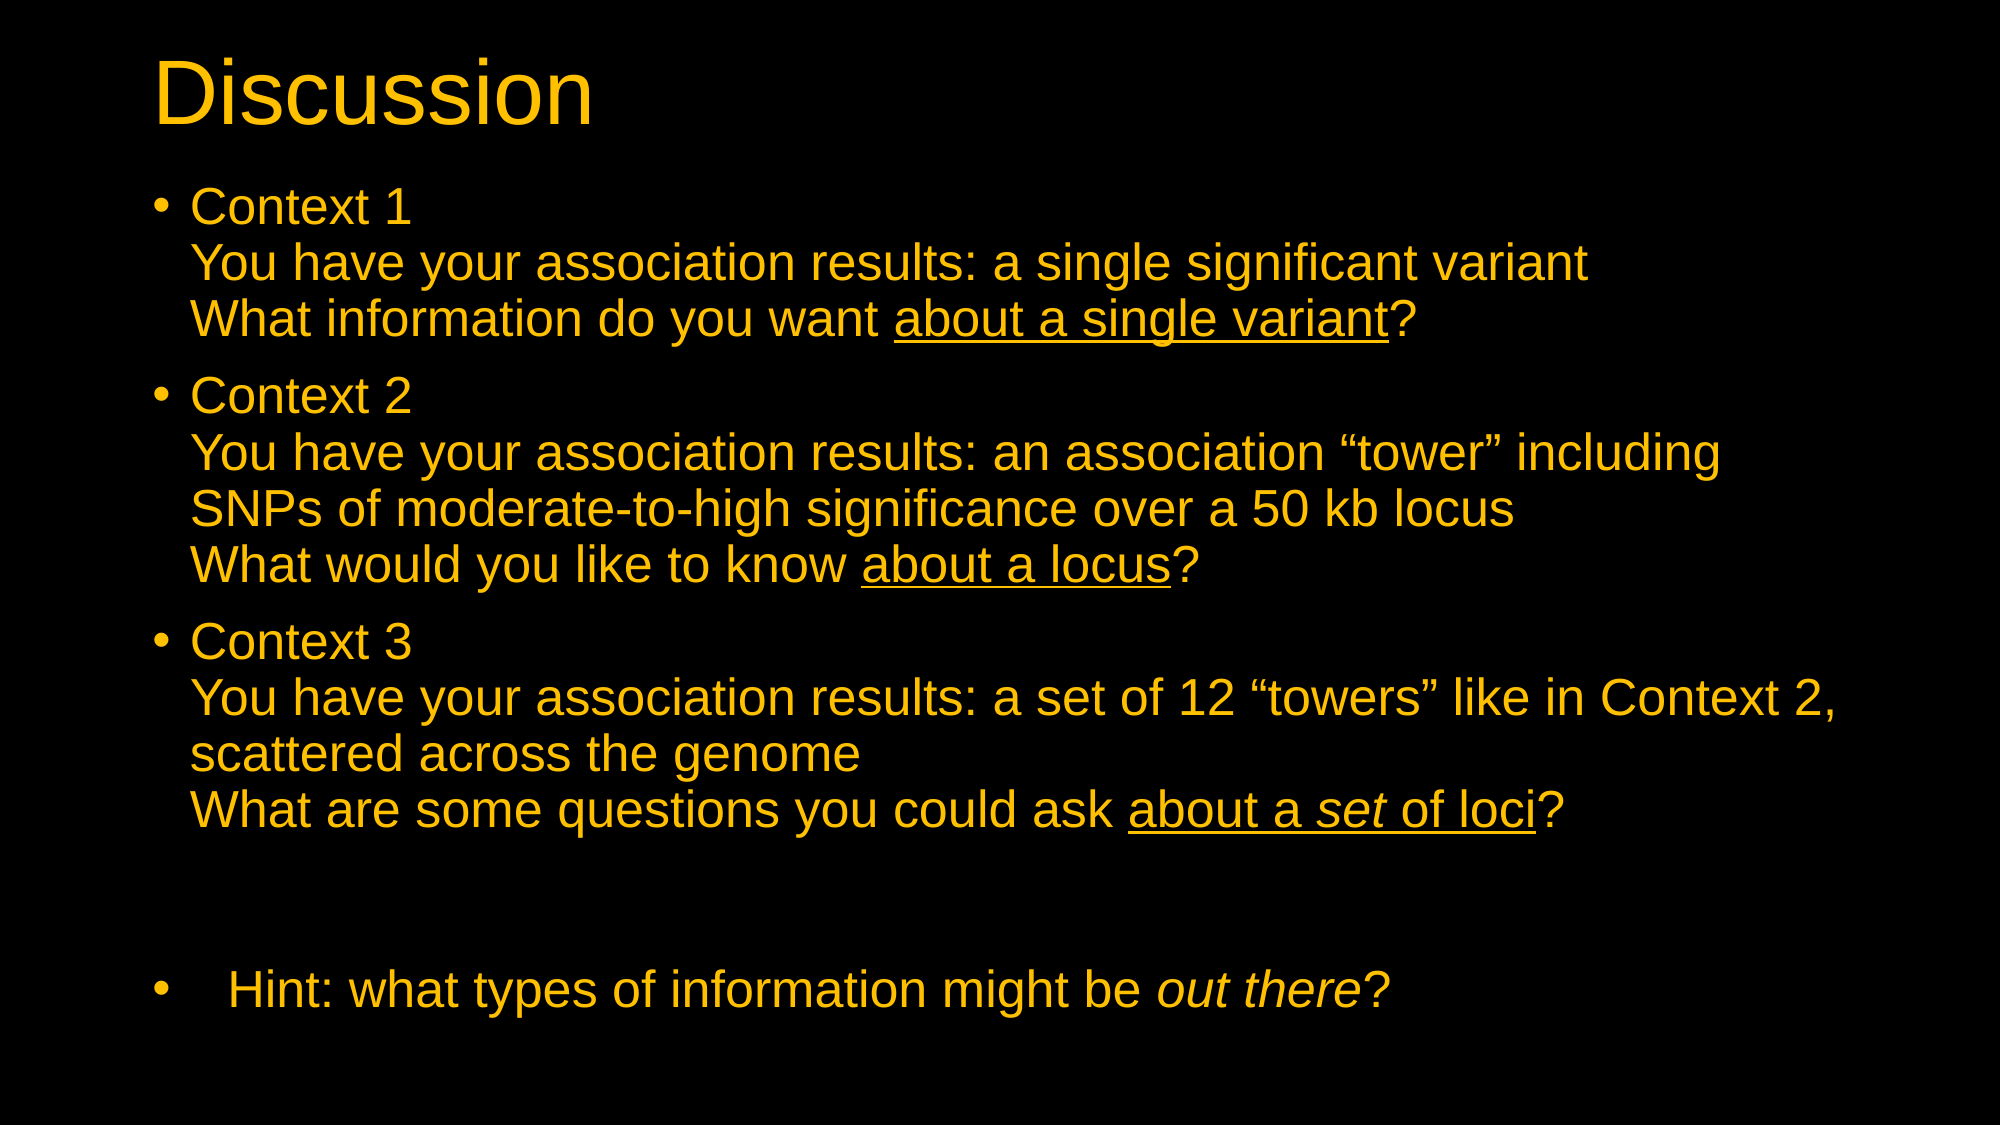

# Discussion
Context 1
You have your association results: a single significant variant
What information do you want about a single variant?
Context 2
You have your association results: an association “tower” including SNPs of moderate-to-high significance over a 50 kb locus
What would you like to know about a locus?
Context 3
You have your association results: a set of 12 “towers” like in Context 2, scattered across the genome
What are some questions you could ask about a set of loci?
Hint: what types of information might be out there?